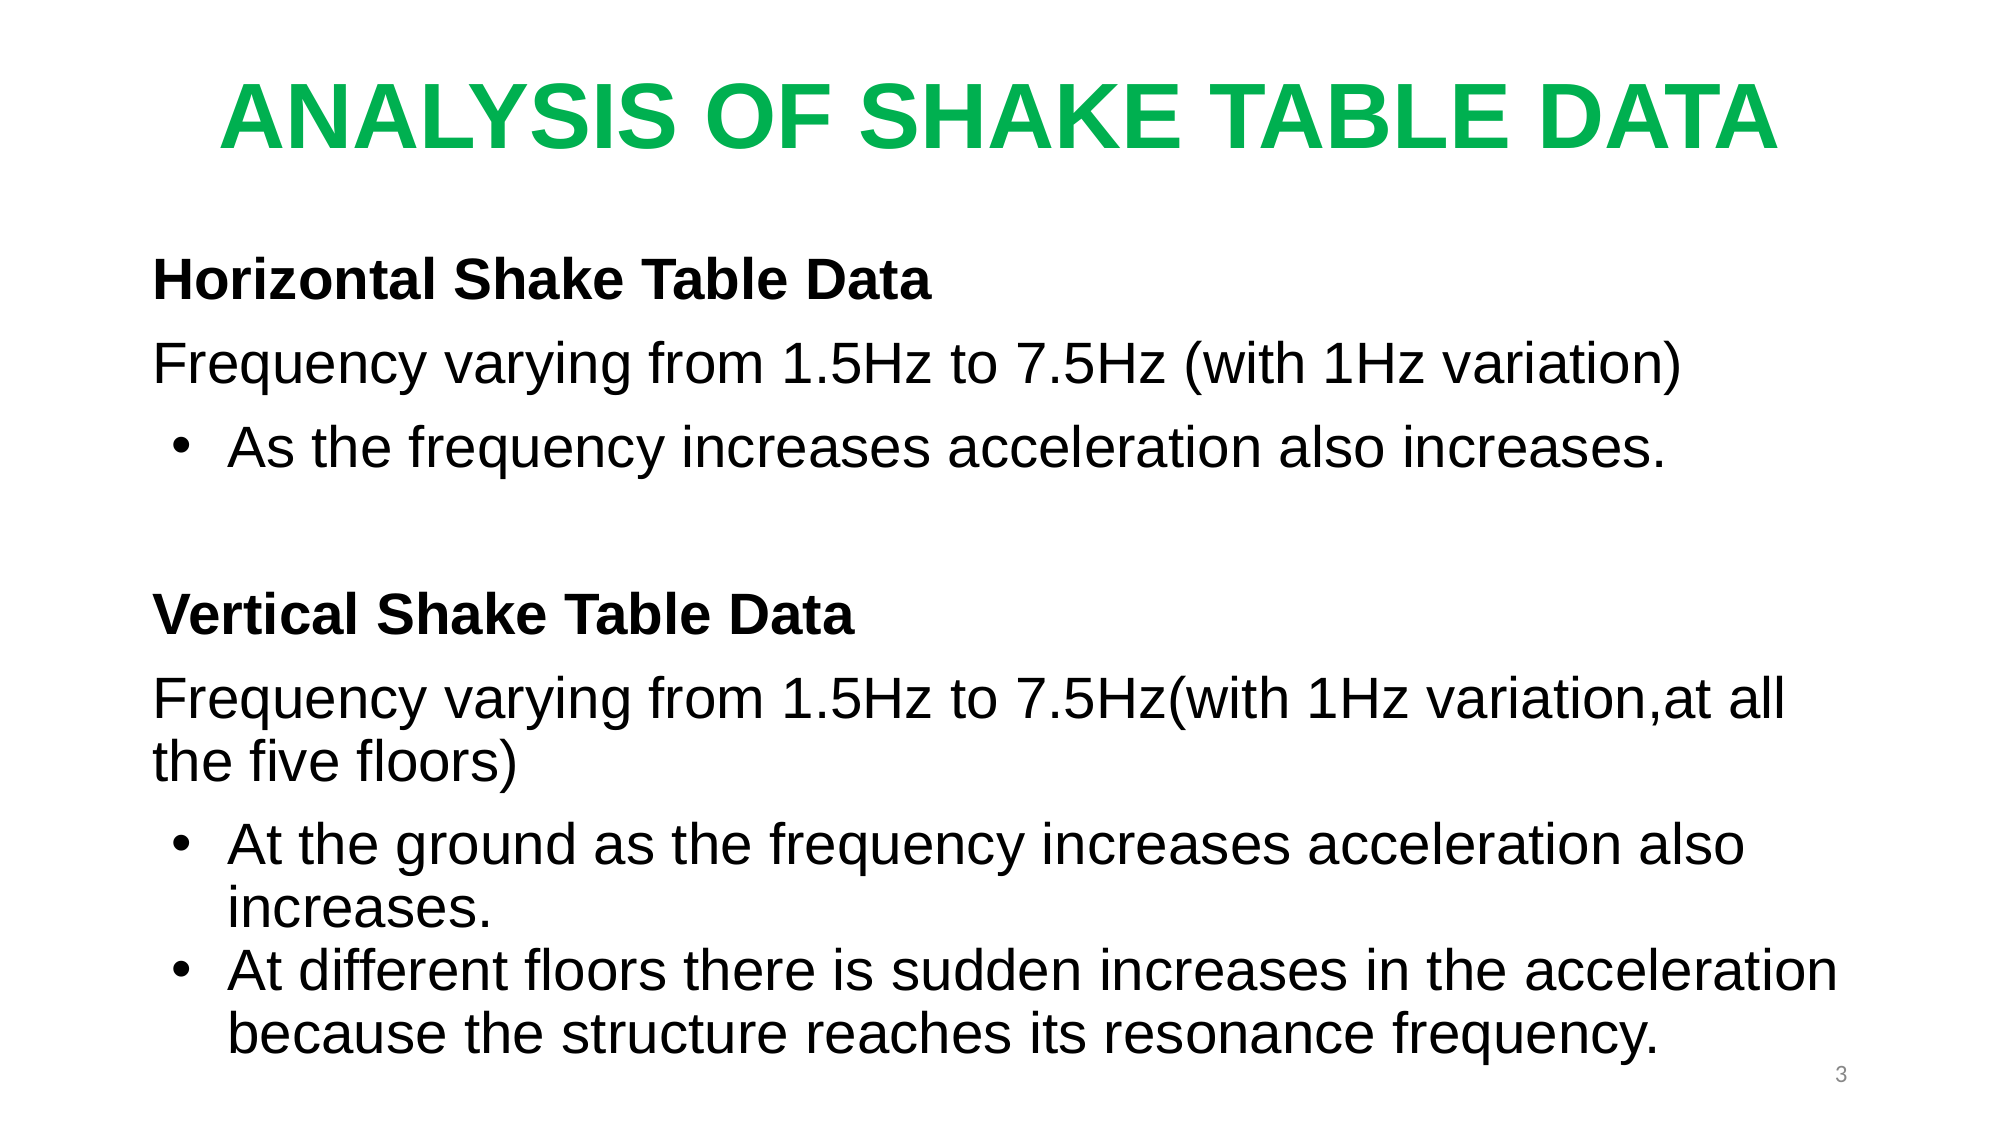

# ANALYSIS OF SHAKE TABLE DATA
Horizontal Shake Table Data
Frequency varying from 1.5Hz to 7.5Hz (with 1Hz variation)
As the frequency increases acceleration also increases.

Vertical Shake Table Data
Frequency varying from 1.5Hz to 7.5Hz(with 1Hz variation,at all the five floors)
At the ground as the frequency increases acceleration also increases.
At different floors there is sudden increases in the acceleration because the structure reaches its resonance frequency.

3